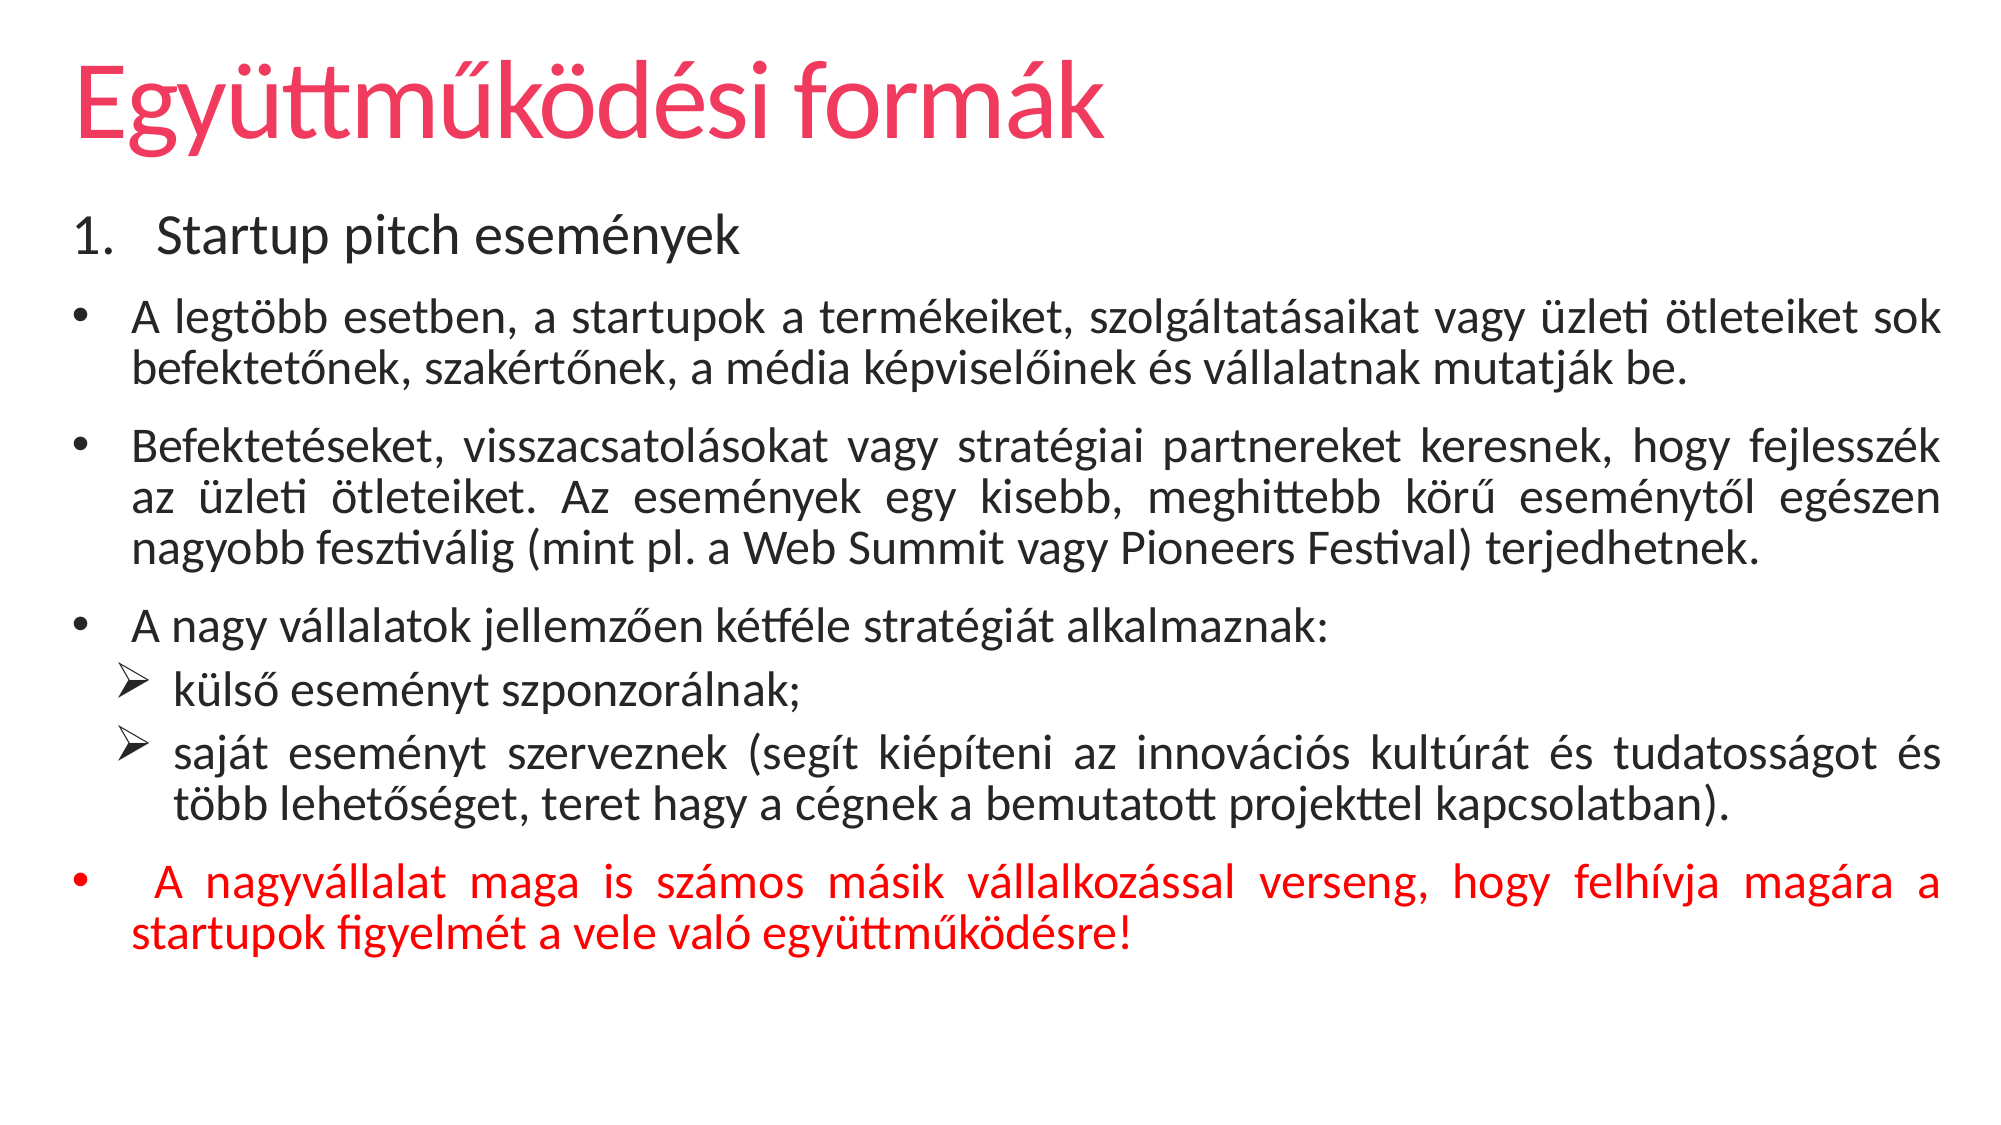

# Együttműködési formák
Startup pitch események
A legtöbb esetben, a startupok a termékeiket, szolgáltatásaikat vagy üzleti ötleteiket sok befektetőnek, szakértőnek, a média képviselőinek és vállalatnak mutatják be.
Befektetéseket, visszacsatolásokat vagy stratégiai partnereket keresnek, hogy fejlesszék az üzleti ötleteiket. Az események egy kisebb, meghittebb körű eseménytől egészen nagyobb fesztiválig (mint pl. a Web Summit vagy Pioneers Festival) terjedhetnek.
A nagy vállalatok jellemzően kétféle stratégiát alkalmaznak:
külső eseményt szponzorálnak;
saját eseményt szerveznek (segít kiépíteni az innovációs kultúrát és tudatosságot és több lehetőséget, teret hagy a cégnek a bemutatott projekttel kapcsolatban).
 A nagyvállalat maga is számos másik vállalkozással verseng, hogy felhívja magára a startupok figyelmét a vele való együttműködésre!